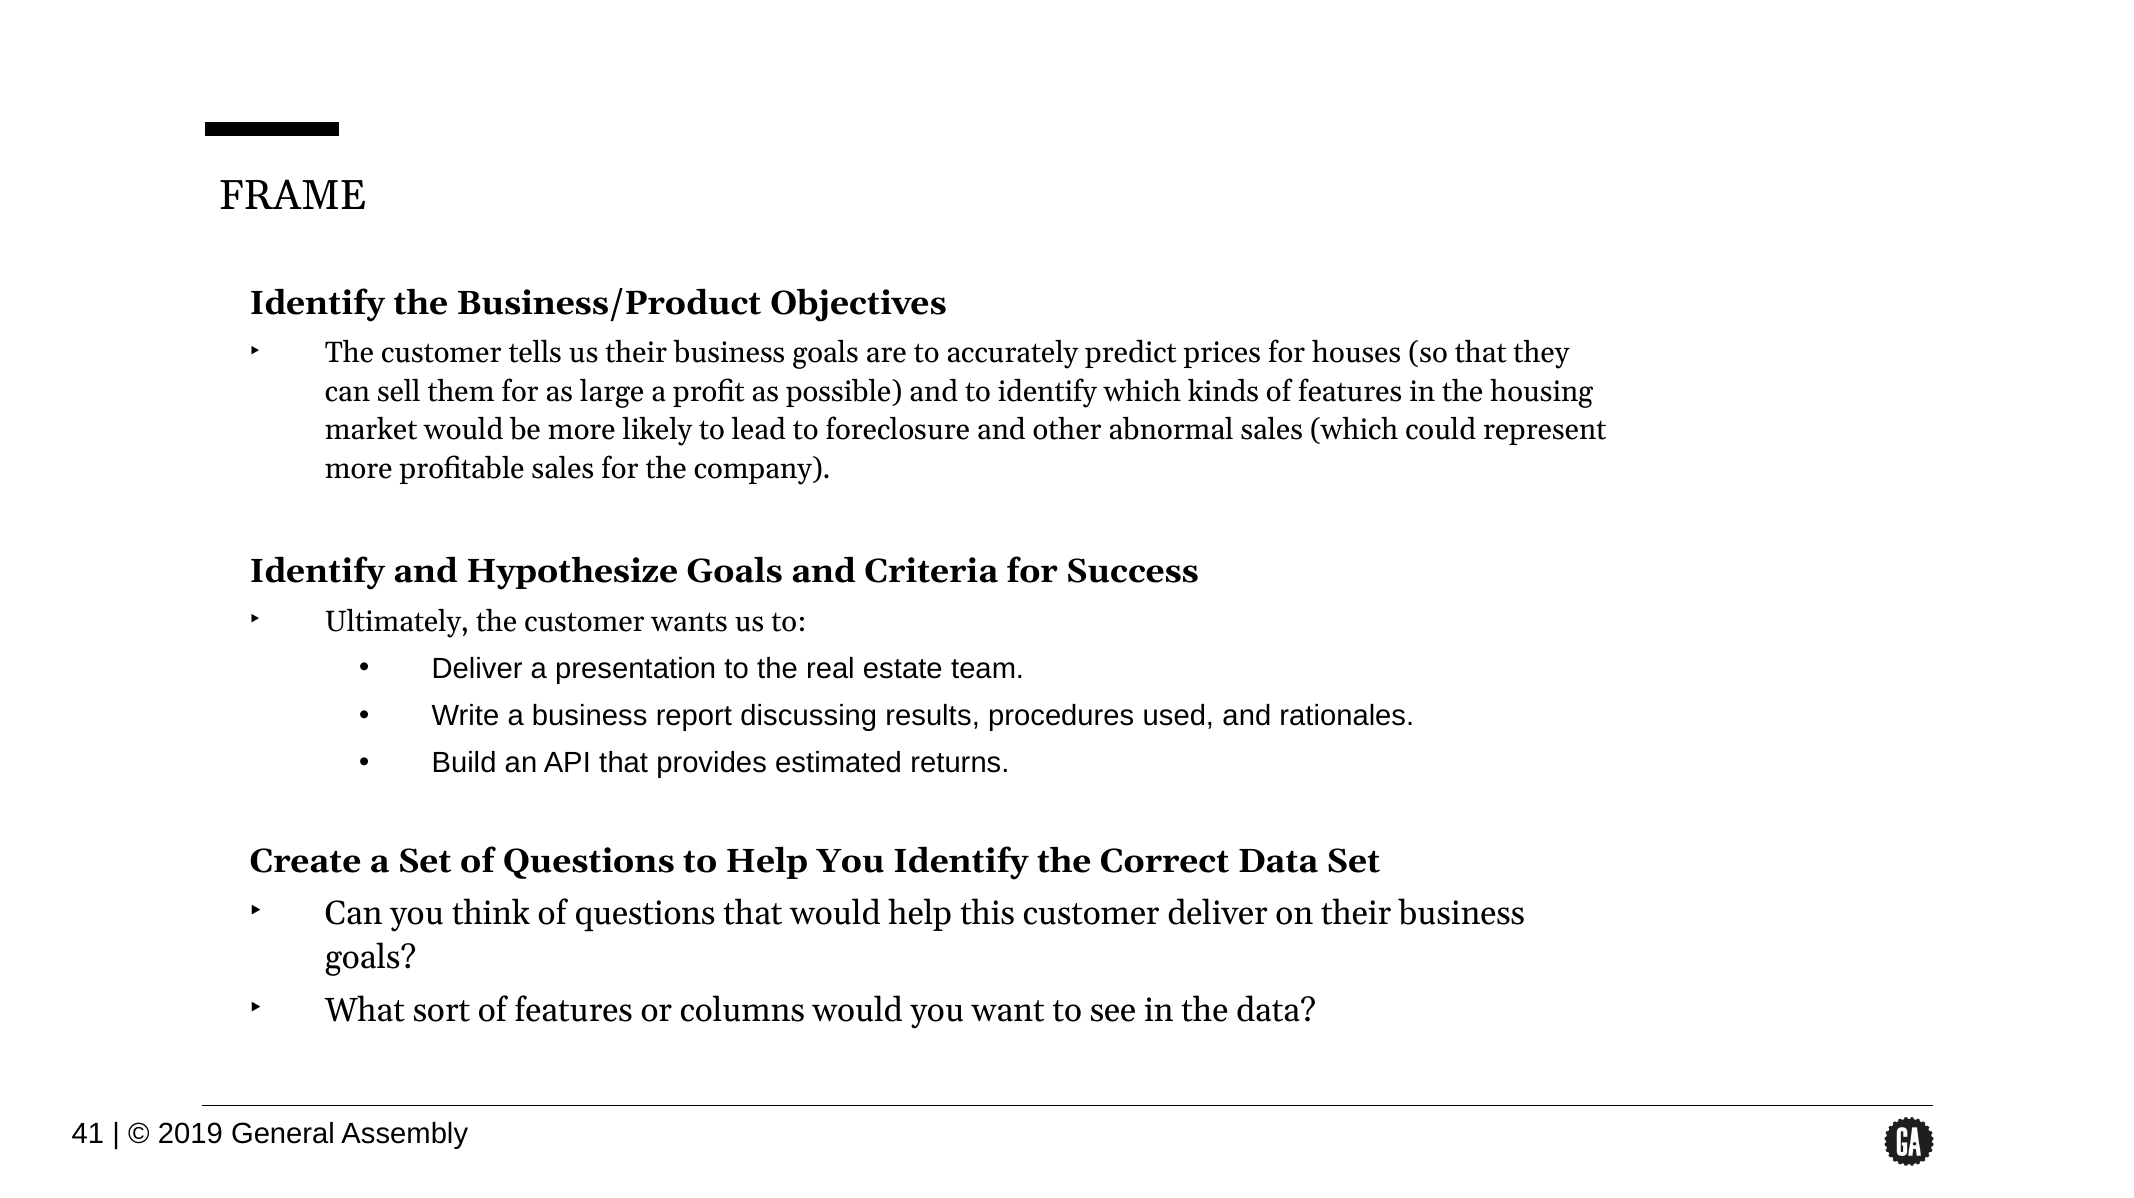

FRAME
Identify the Business/Product Objectives
The customer tells us their business goals are to accurately predict prices for houses (so that they can sell them for as large a profit as possible) and to identify which kinds of features in the housing market would be more likely to lead to foreclosure and other abnormal sales (which could represent more profitable sales for the company).

Identify and Hypothesize Goals and Criteria for Success
Ultimately, the customer wants us to:
Deliver a presentation to the real estate team.
Write a business report discussing results, procedures used, and rationales.
Build an API that provides estimated returns.

Create a Set of Questions to Help You Identify the Correct Data Set
Can you think of questions that would help this customer deliver on their business goals?
What sort of features or columns would you want to see in the data?